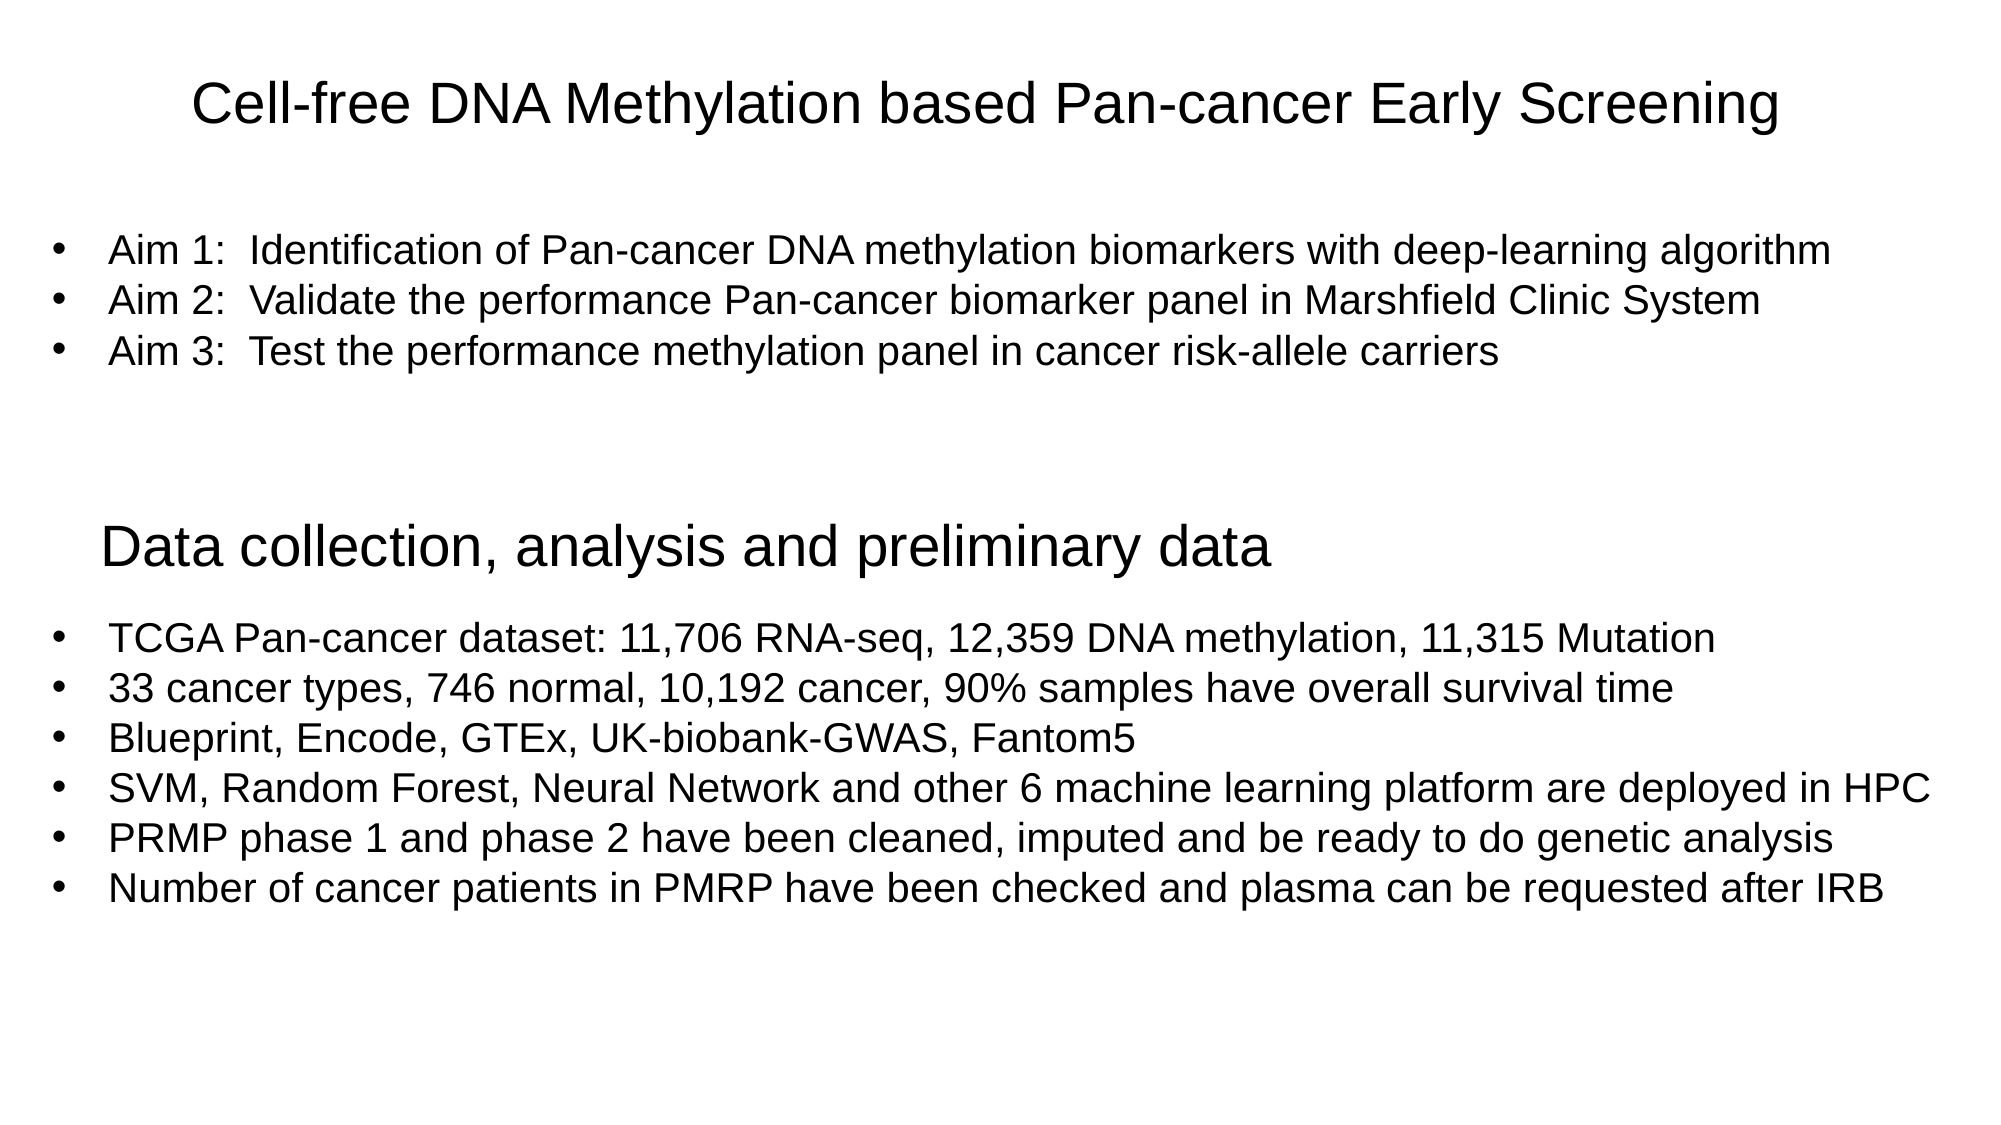

Cell-free DNA Methylation based Pan-cancer Early Screening
Aim 1:  Identification of Pan-cancer DNA methylation biomarkers with deep-learning algorithm
Aim 2:  Validate the performance Pan-cancer biomarker panel in Marshfield Clinic System
Aim 3:  Test the performance methylation panel in cancer risk-allele carriers
Data collection, analysis and preliminary data
TCGA Pan-cancer dataset: 11,706 RNA-seq, 12,359 DNA methylation, 11,315 Mutation
33 cancer types, 746 normal, 10,192 cancer, 90% samples have overall survival time
Blueprint, Encode, GTEx, UK-biobank-GWAS, Fantom5
SVM, Random Forest, Neural Network and other 6 machine learning platform are deployed in HPC
PRMP phase 1 and phase 2 have been cleaned, imputed and be ready to do genetic analysis
Number of cancer patients in PMRP have been checked and plasma can be requested after IRB